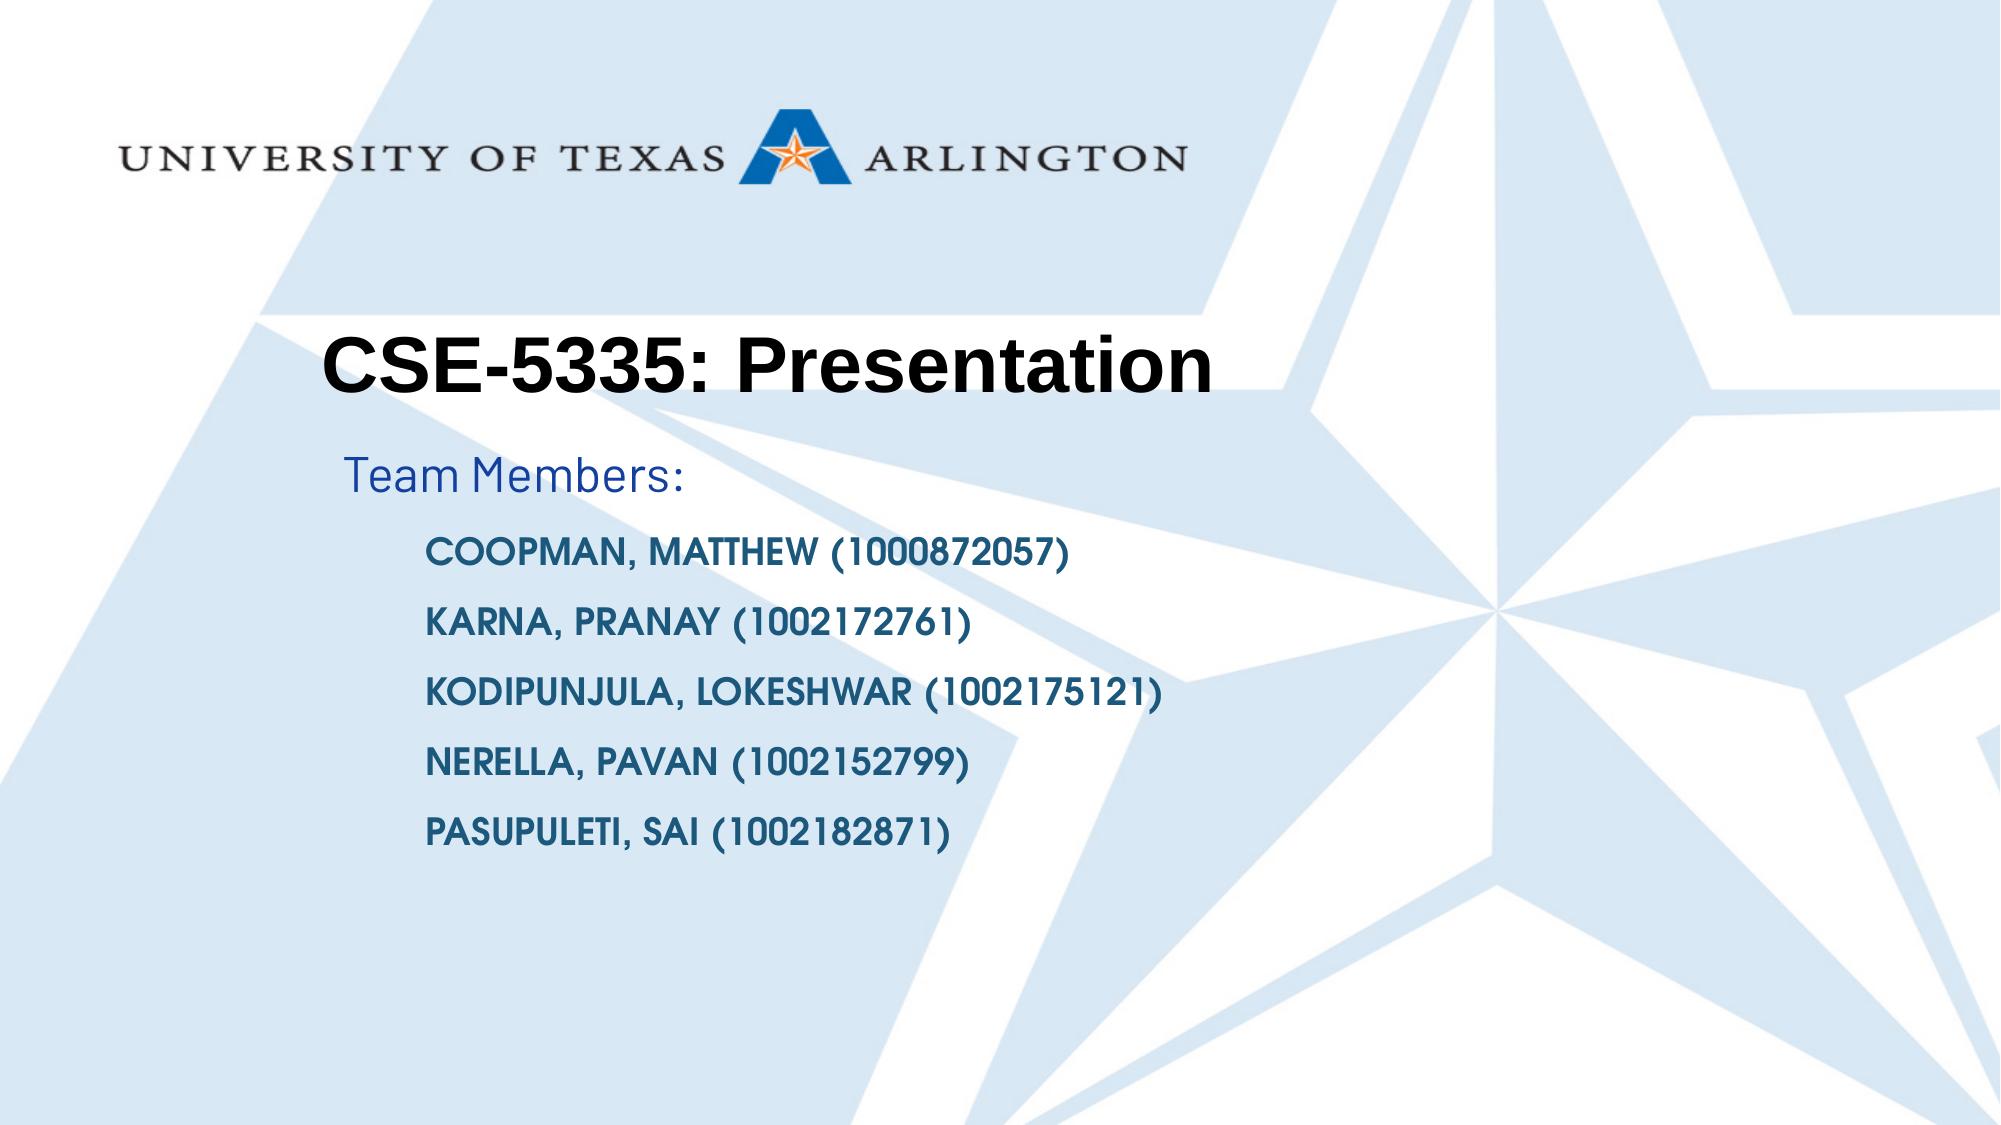

CSE-5335: Presentation
Team Members:
COOPMAN, Matthew (1000872057)
KARNA, PRANAY (1002172761)
Kodipunjula, LOKESHWAR (1002175121)
NERELLA, PAVAN (1002152799)
PASUPULETI, SAI (1002182871)